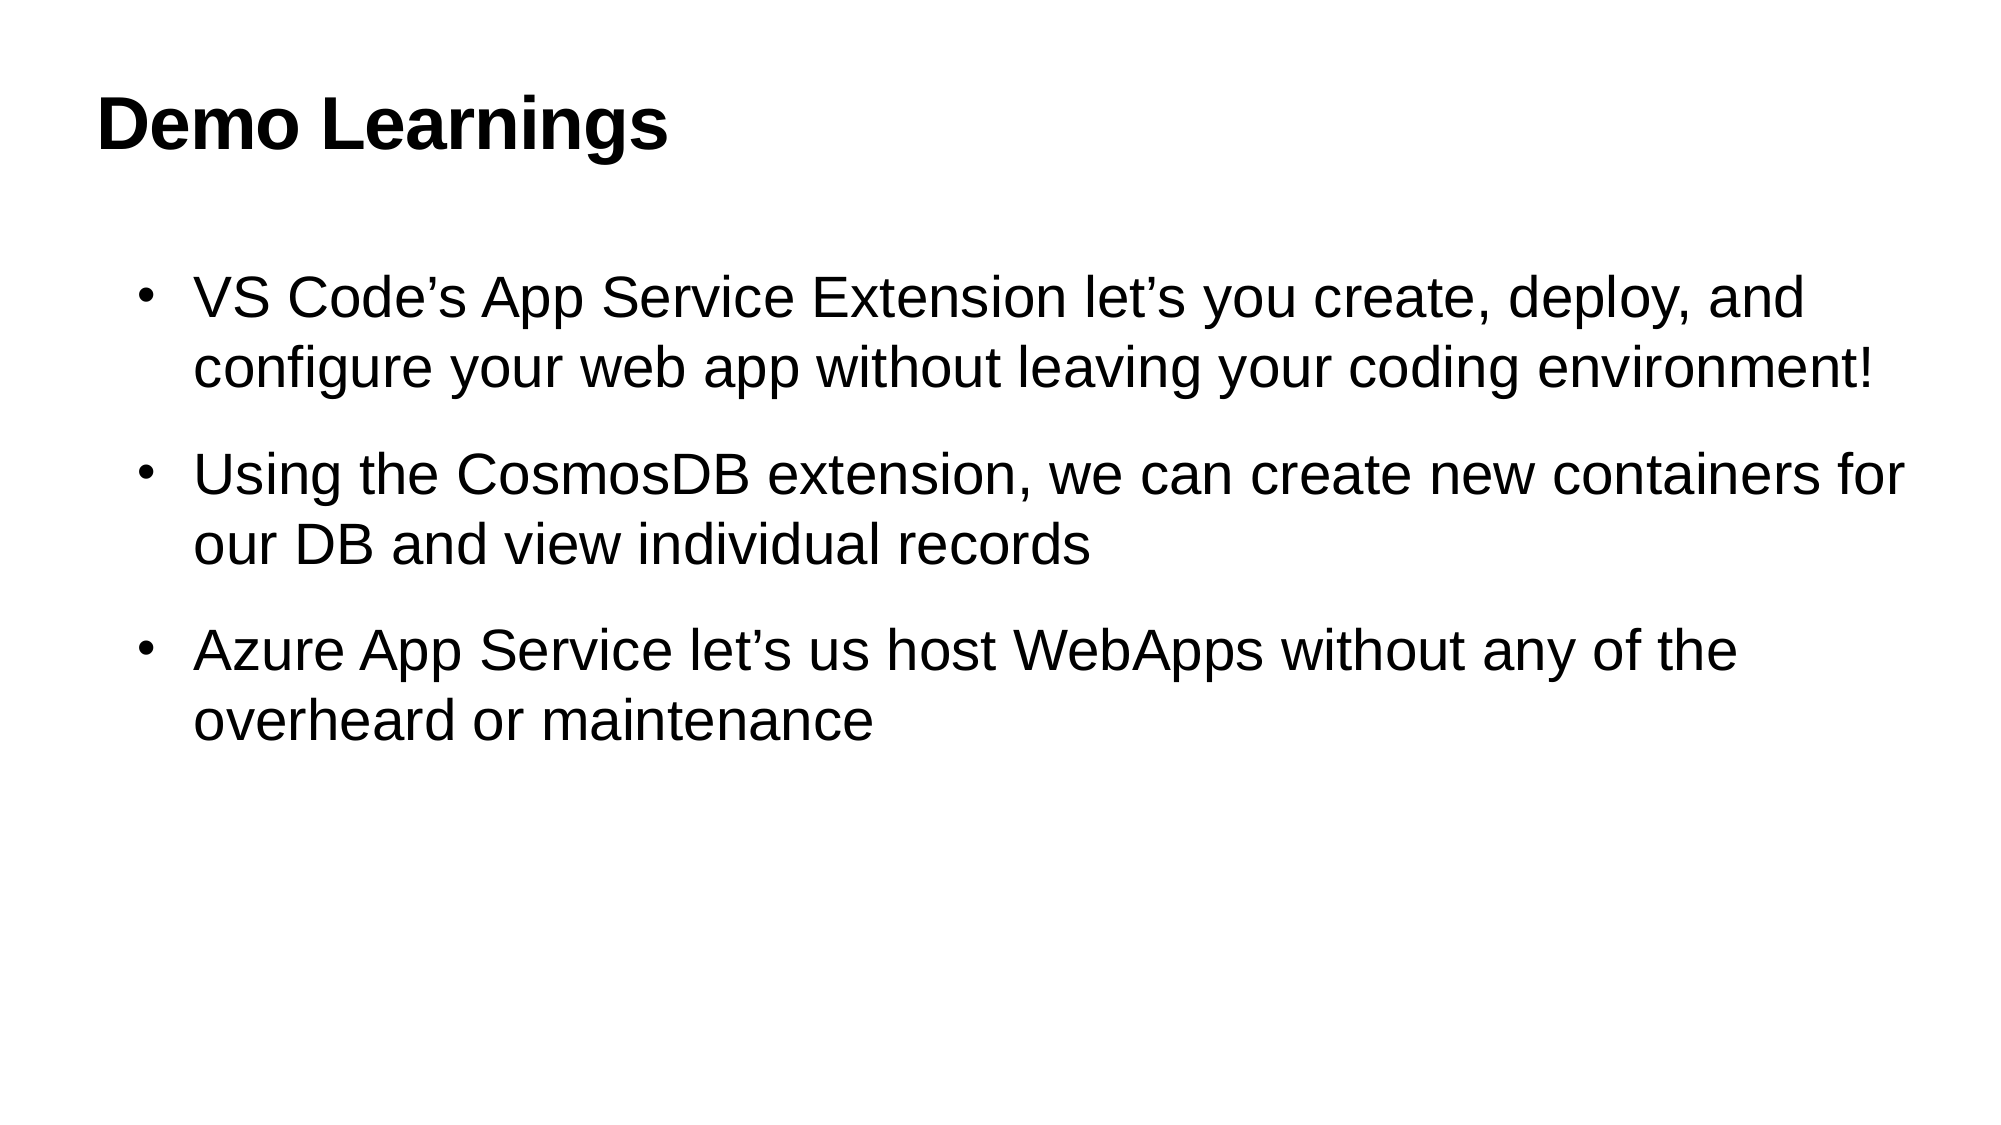

# Demo Learnings
VS Code’s App Service Extension let’s you create, deploy, and configure your web app without leaving your coding environment!
Using the CosmosDB extension, we can create new containers for our DB and view individual records
Azure App Service let’s us host WebApps without any of the overheard or maintenance